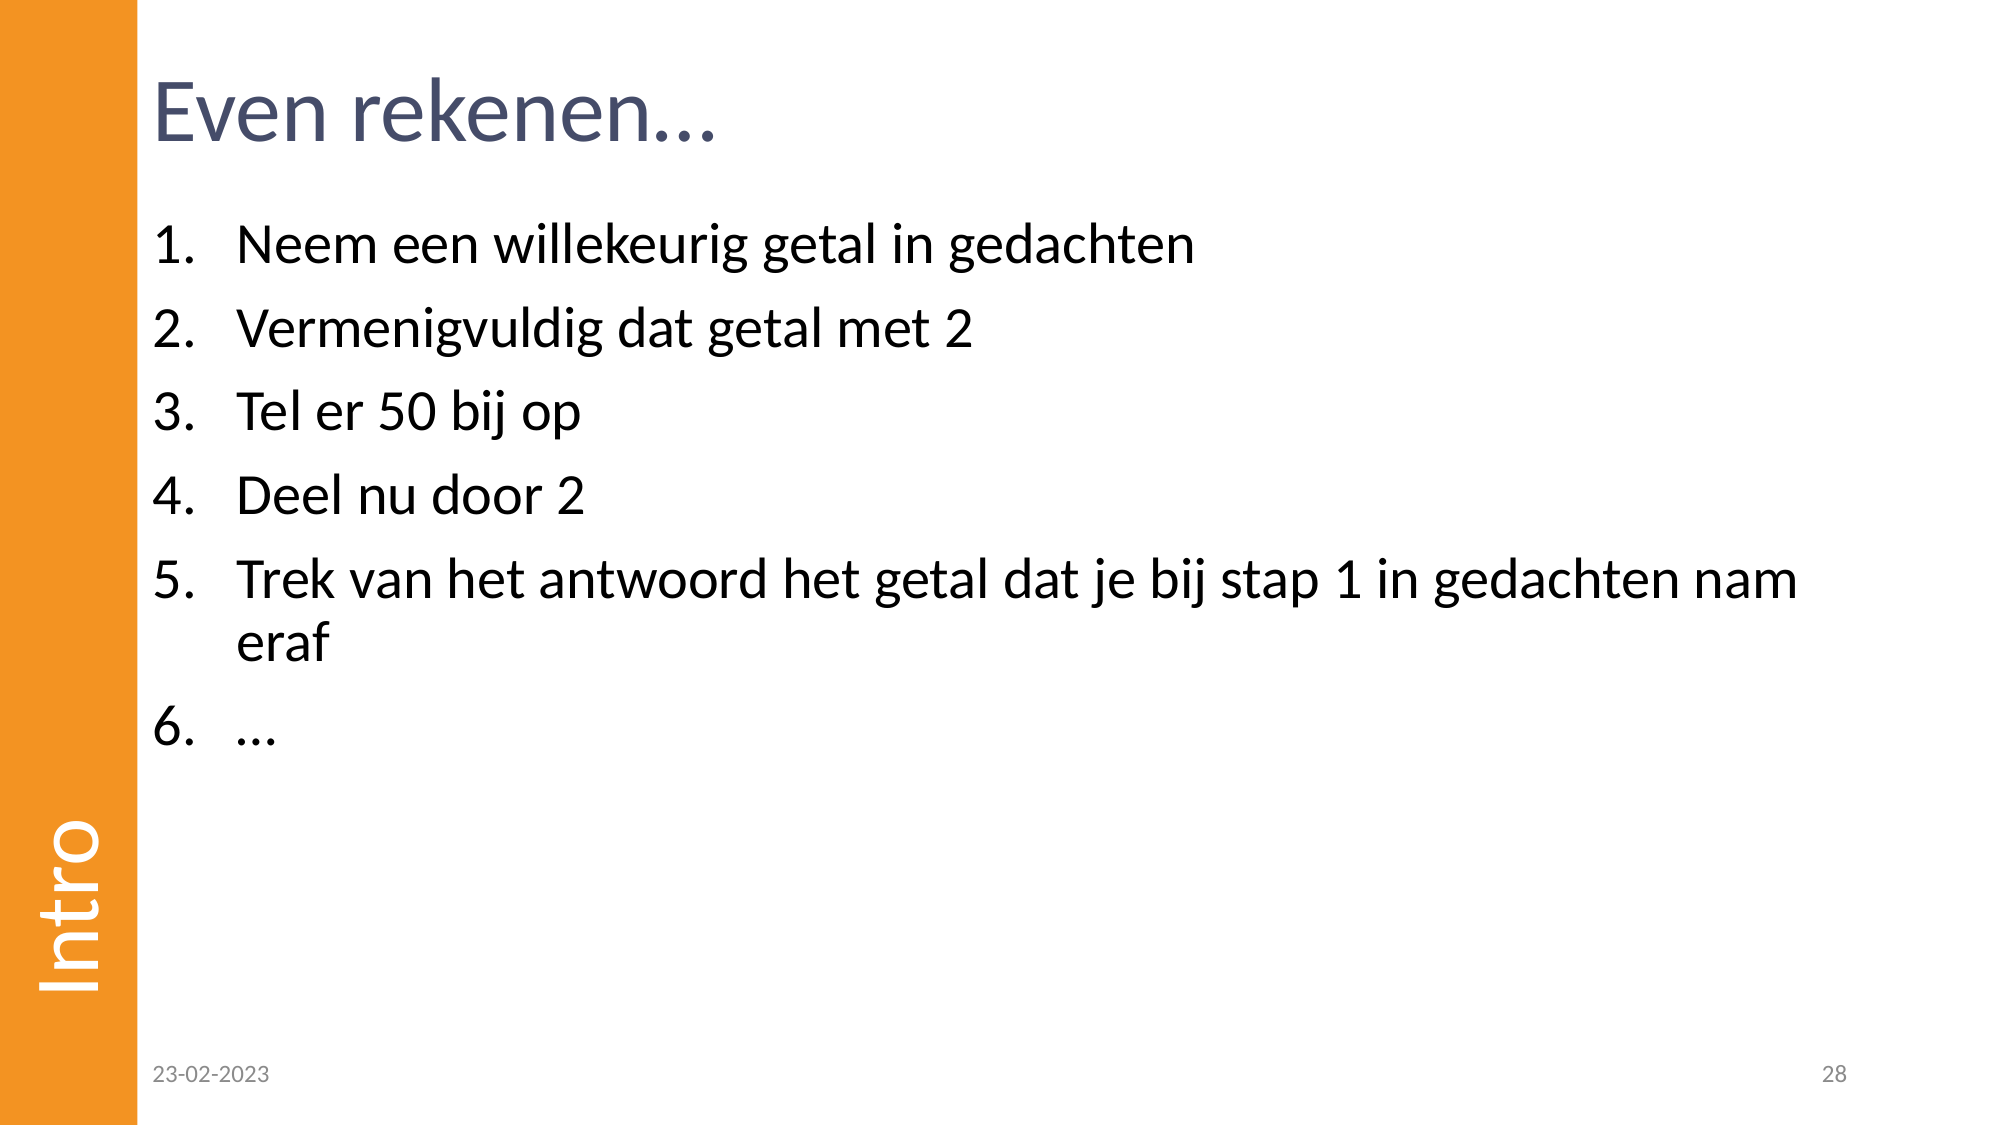

# Even rekenen…
Neem een willekeurig getal in gedachten
Vermenigvuldig dat getal met 2
Tel er 50 bij op
Deel nu door 2
Trek van het antwoord het getal dat je bij stap 1 in gedachten nam eraf
…
Intro
23-02-2023

28